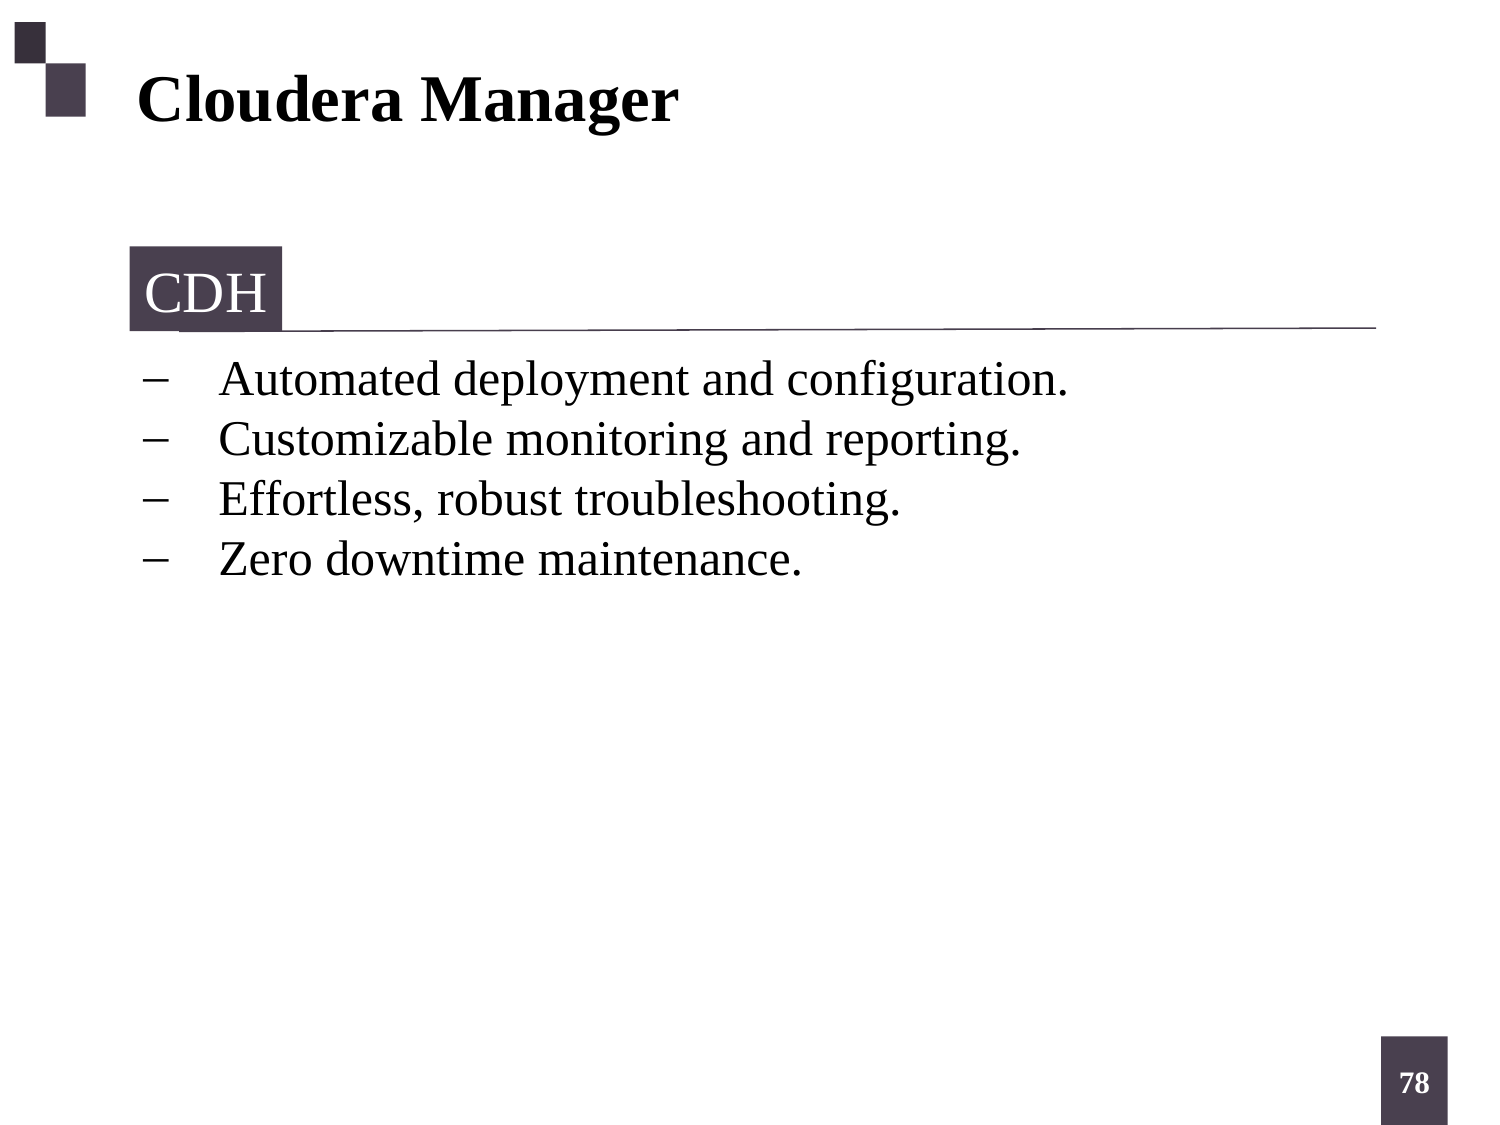

Cloudera Manager
CDH
Automated deployment and configuration.
Customizable monitoring and reporting.
Effortless, robust troubleshooting.
Zero downtime maintenance.
78